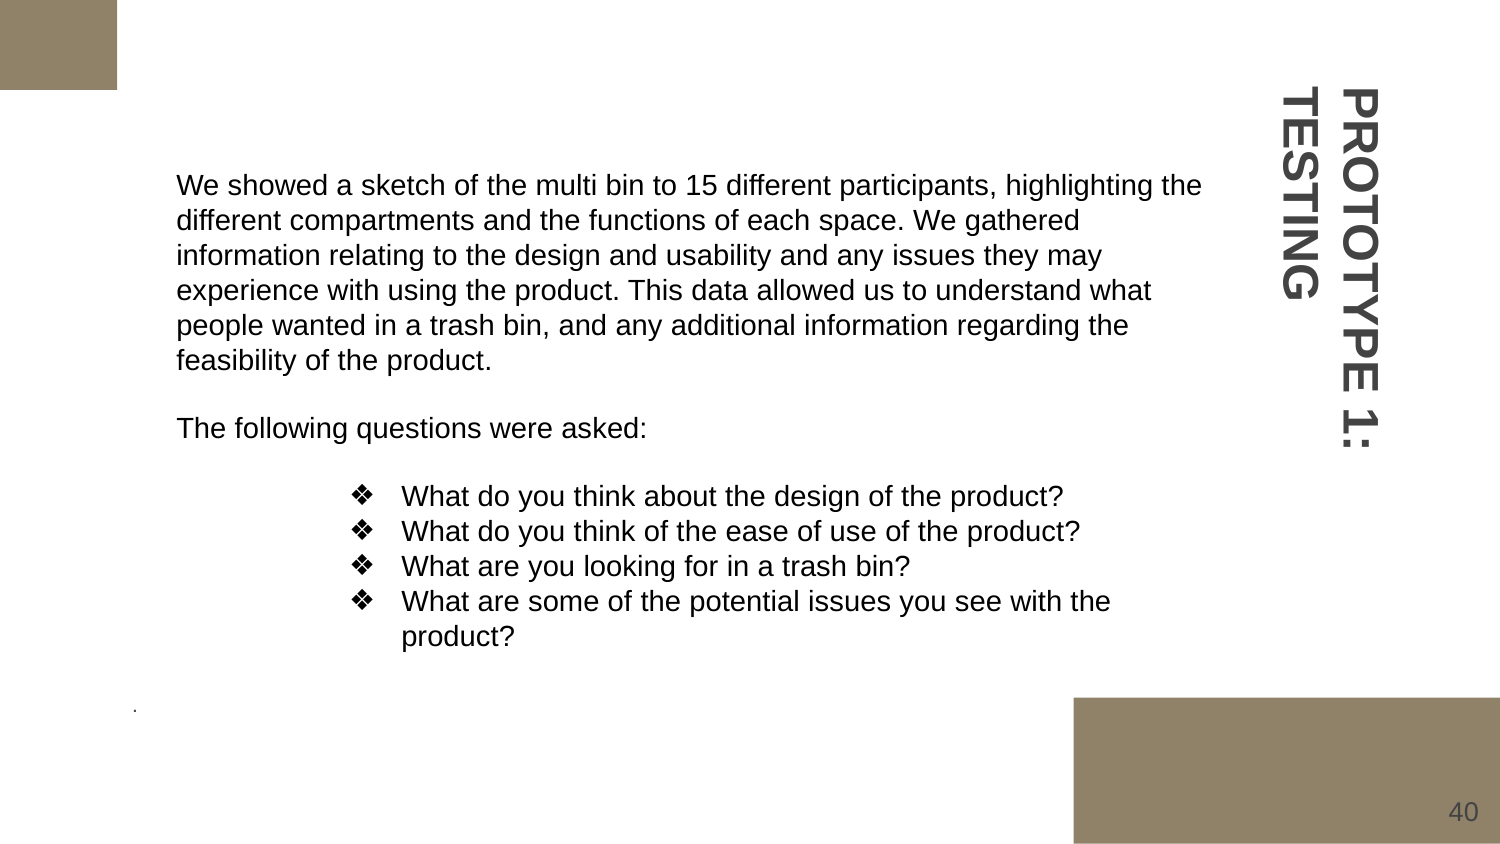

We showed a sketch of the multi bin to 15 different participants, highlighting the different compartments and the functions of each space. We gathered information relating to the design and usability and any issues they may experience with using the product. This data allowed us to understand what people wanted in a trash bin, and any additional information regarding the feasibility of the product.
The following questions were asked:
What do you think about the design of the product?
What do you think of the ease of use of the product?
What are you looking for in a trash bin?
What are some of the potential issues you see with the product?

# PROTOTYPE 1:
TESTING

.
40